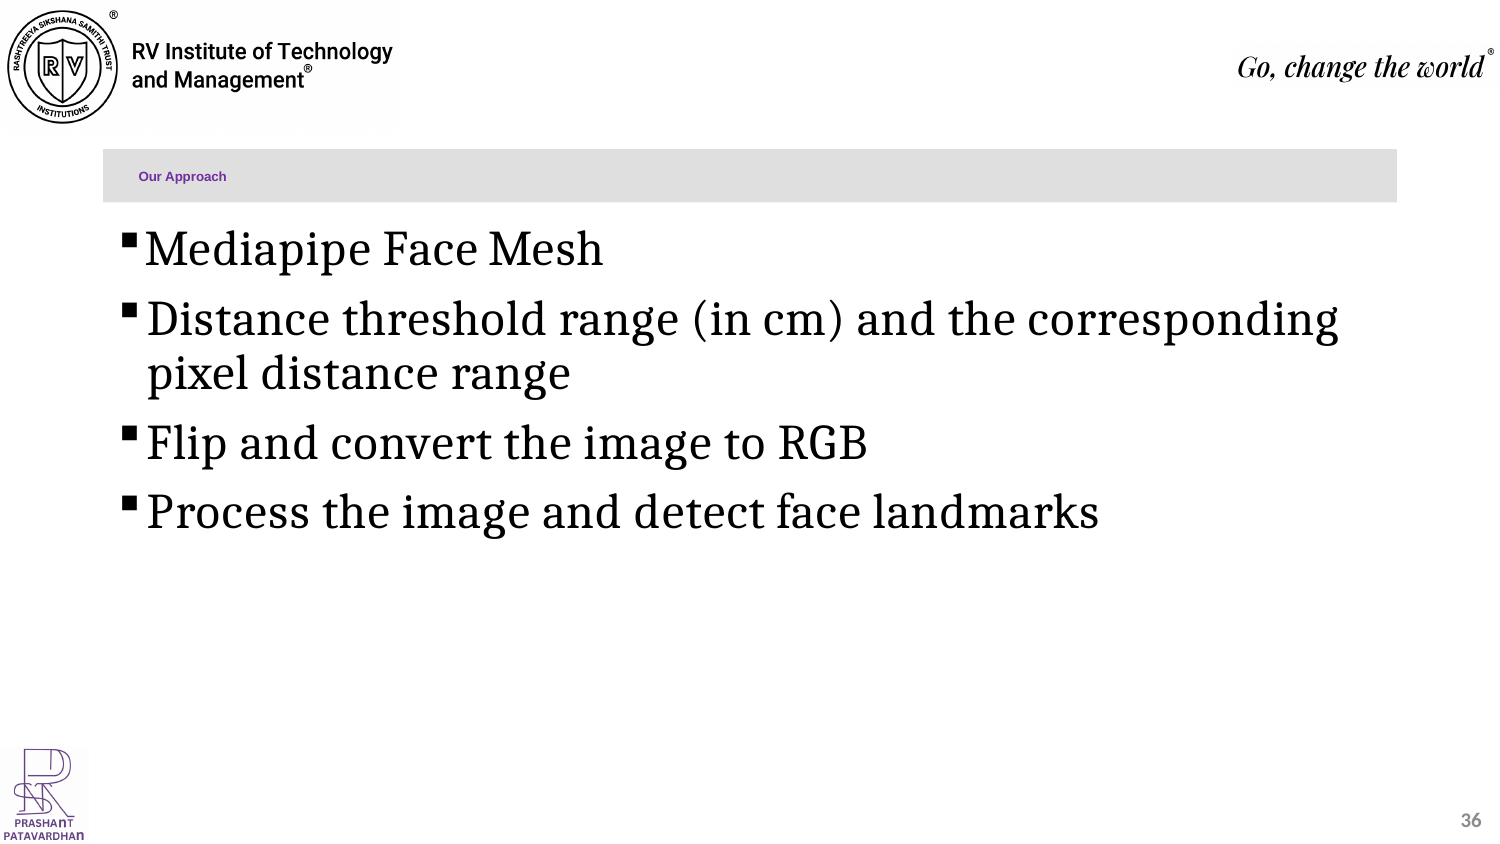

# Our Approach
Mediapipe Face Mesh
Distance threshold range (in cm) and the corresponding pixel distance range
Flip and convert the image to RGB
Process the image and detect face landmarks

36